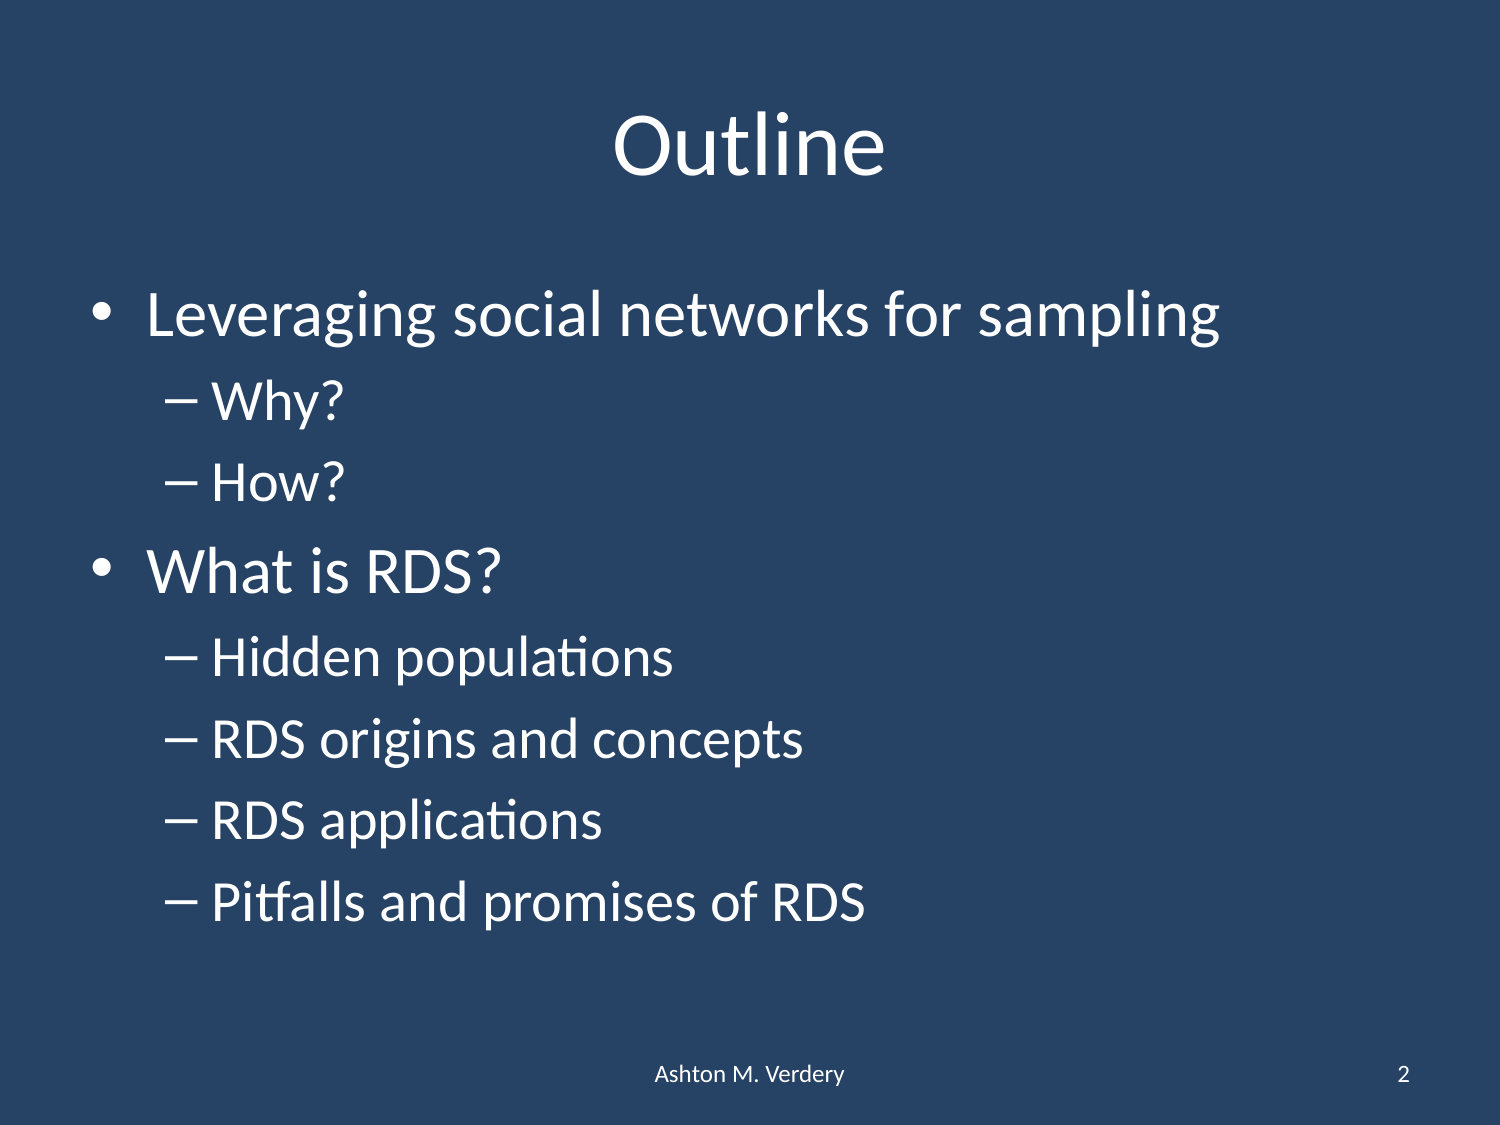

# Outline
Leveraging social networks for sampling
Why?
How?
What is RDS?
Hidden populations
RDS origins and concepts
RDS applications
Pitfalls and promises of RDS
Ashton M. Verdery
2